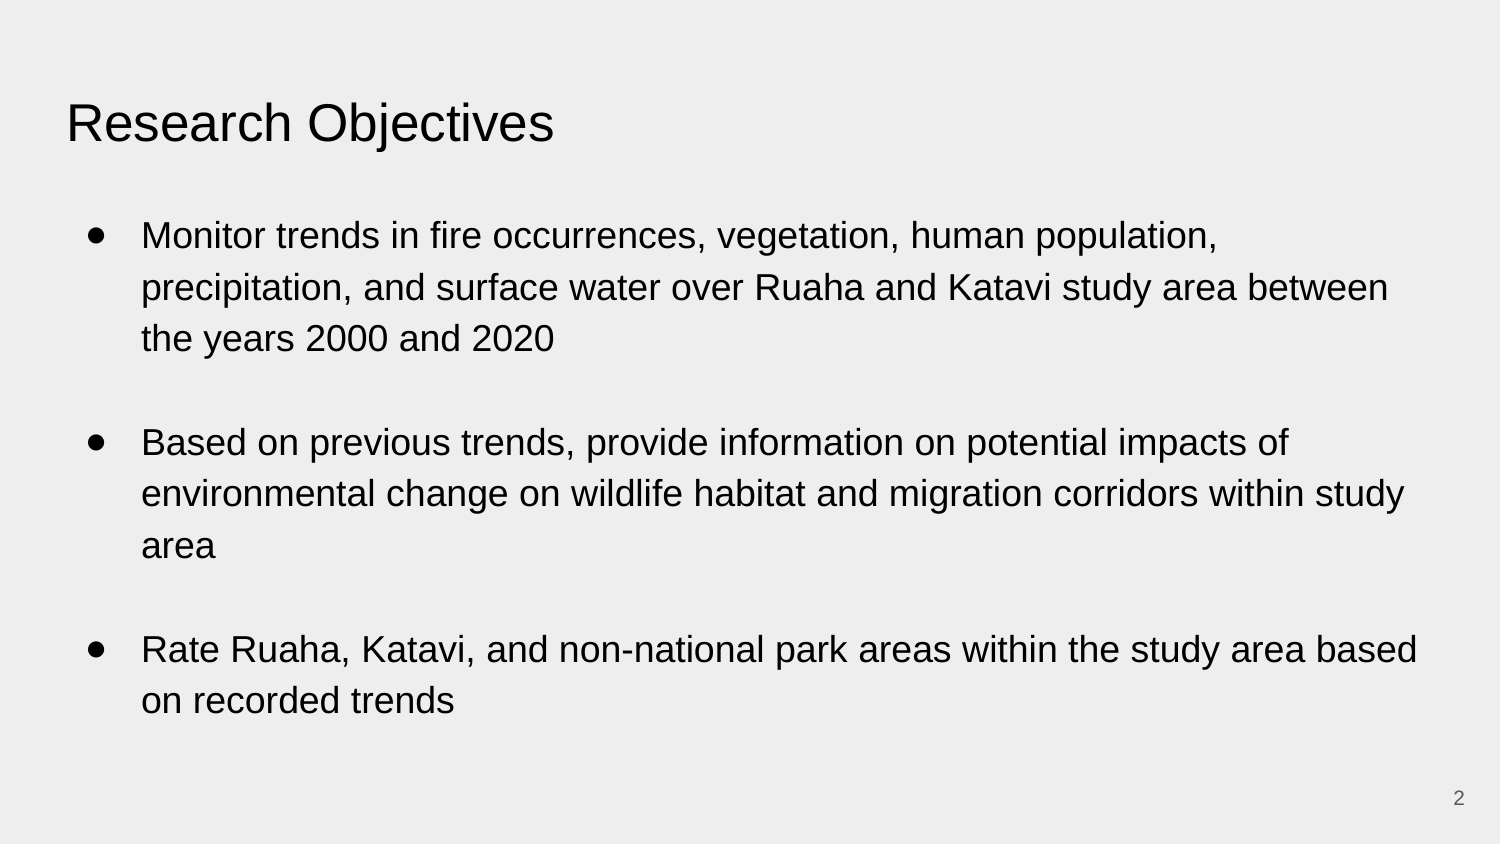

# Research Objectives
Monitor trends in fire occurrences, vegetation, human population, precipitation, and surface water over Ruaha and Katavi study area between the years 2000 and 2020

Based on previous trends, provide information on potential impacts of environmental change on wildlife habitat and migration corridors within study area

Rate Ruaha, Katavi, and non-national park areas within the study area based on recorded trends

2